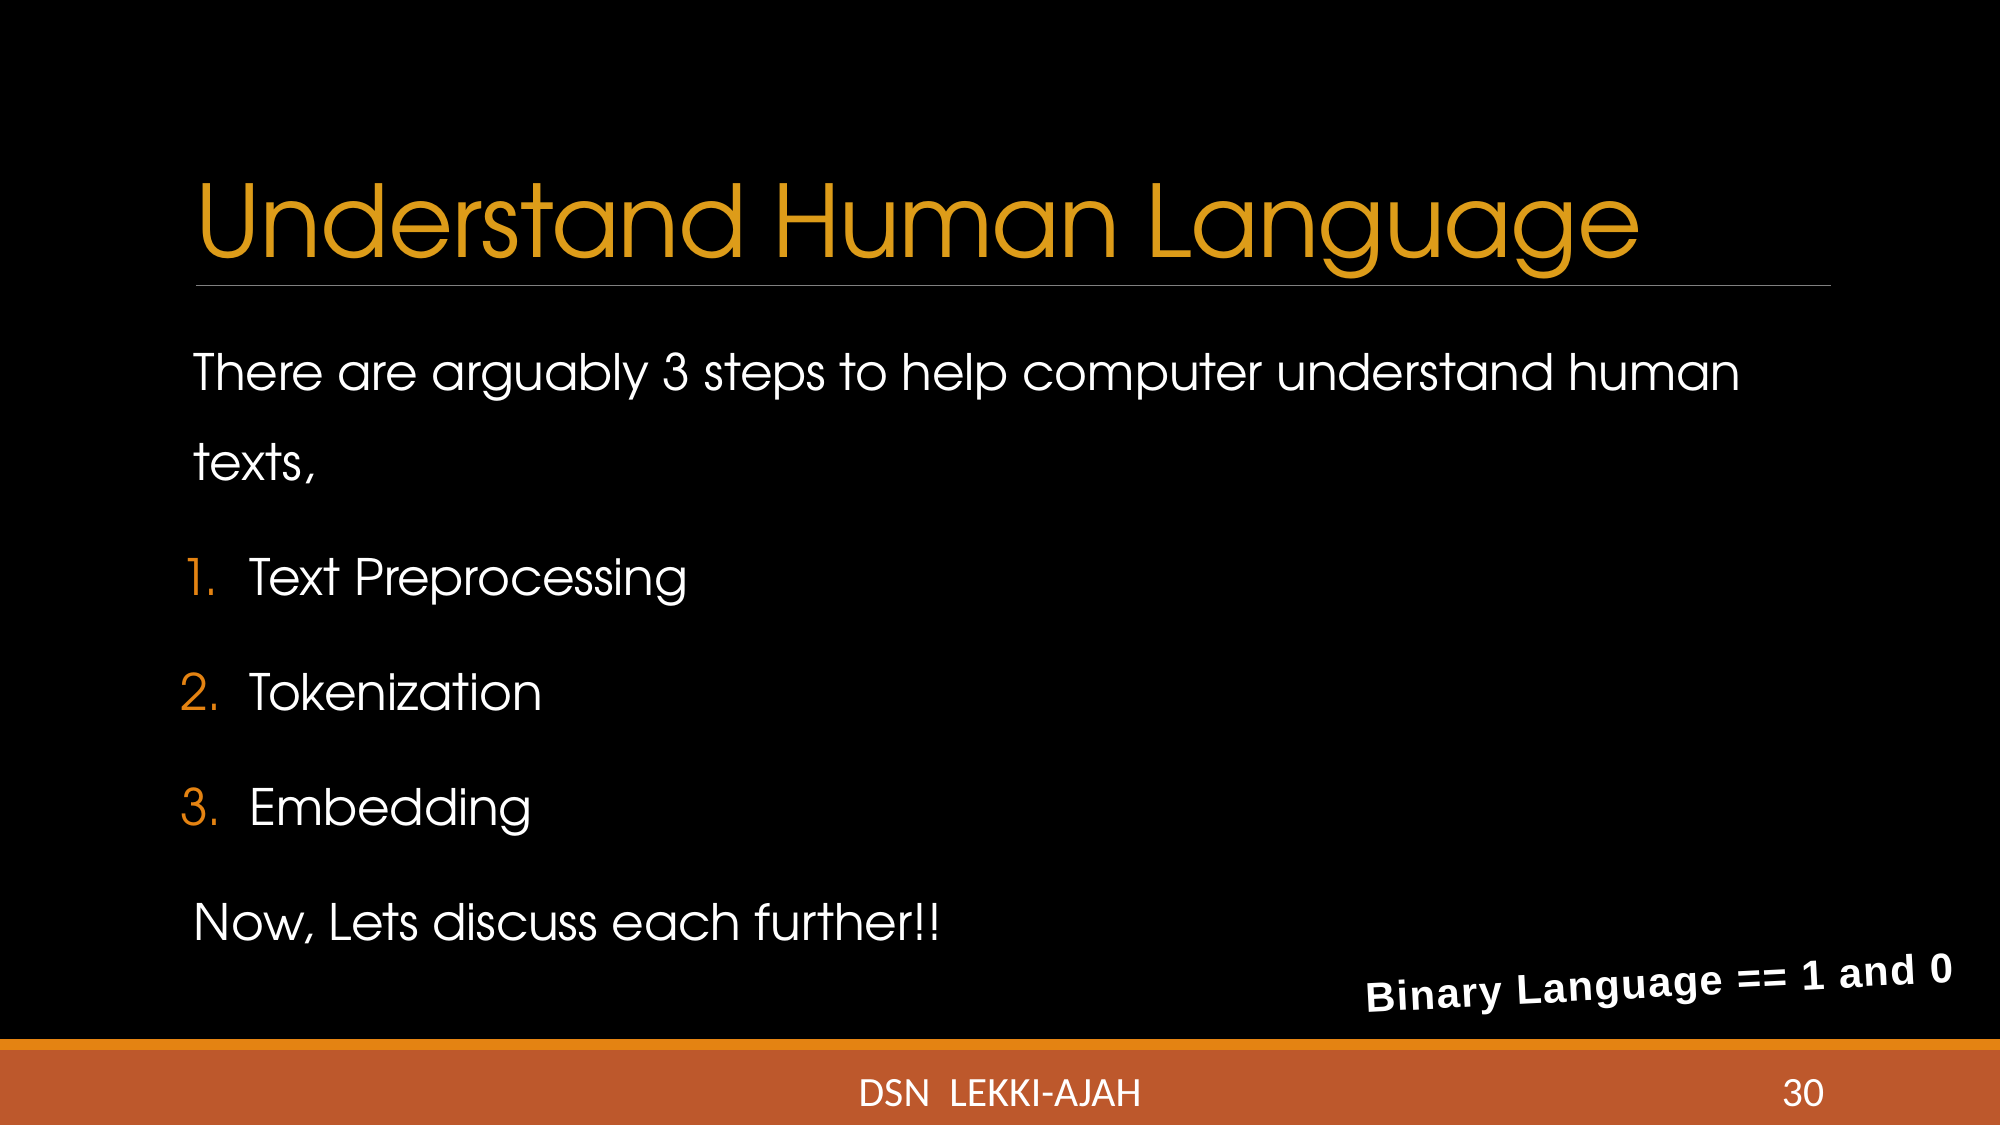

# Understand Human Language
There are arguably 3 steps to help computer understand human texts,
Text Preprocessing
Tokenization
Embedding
Now, Lets discuss each further!!
Binary Language == 1 and 0
DSN  LEKKI-AJAH
30